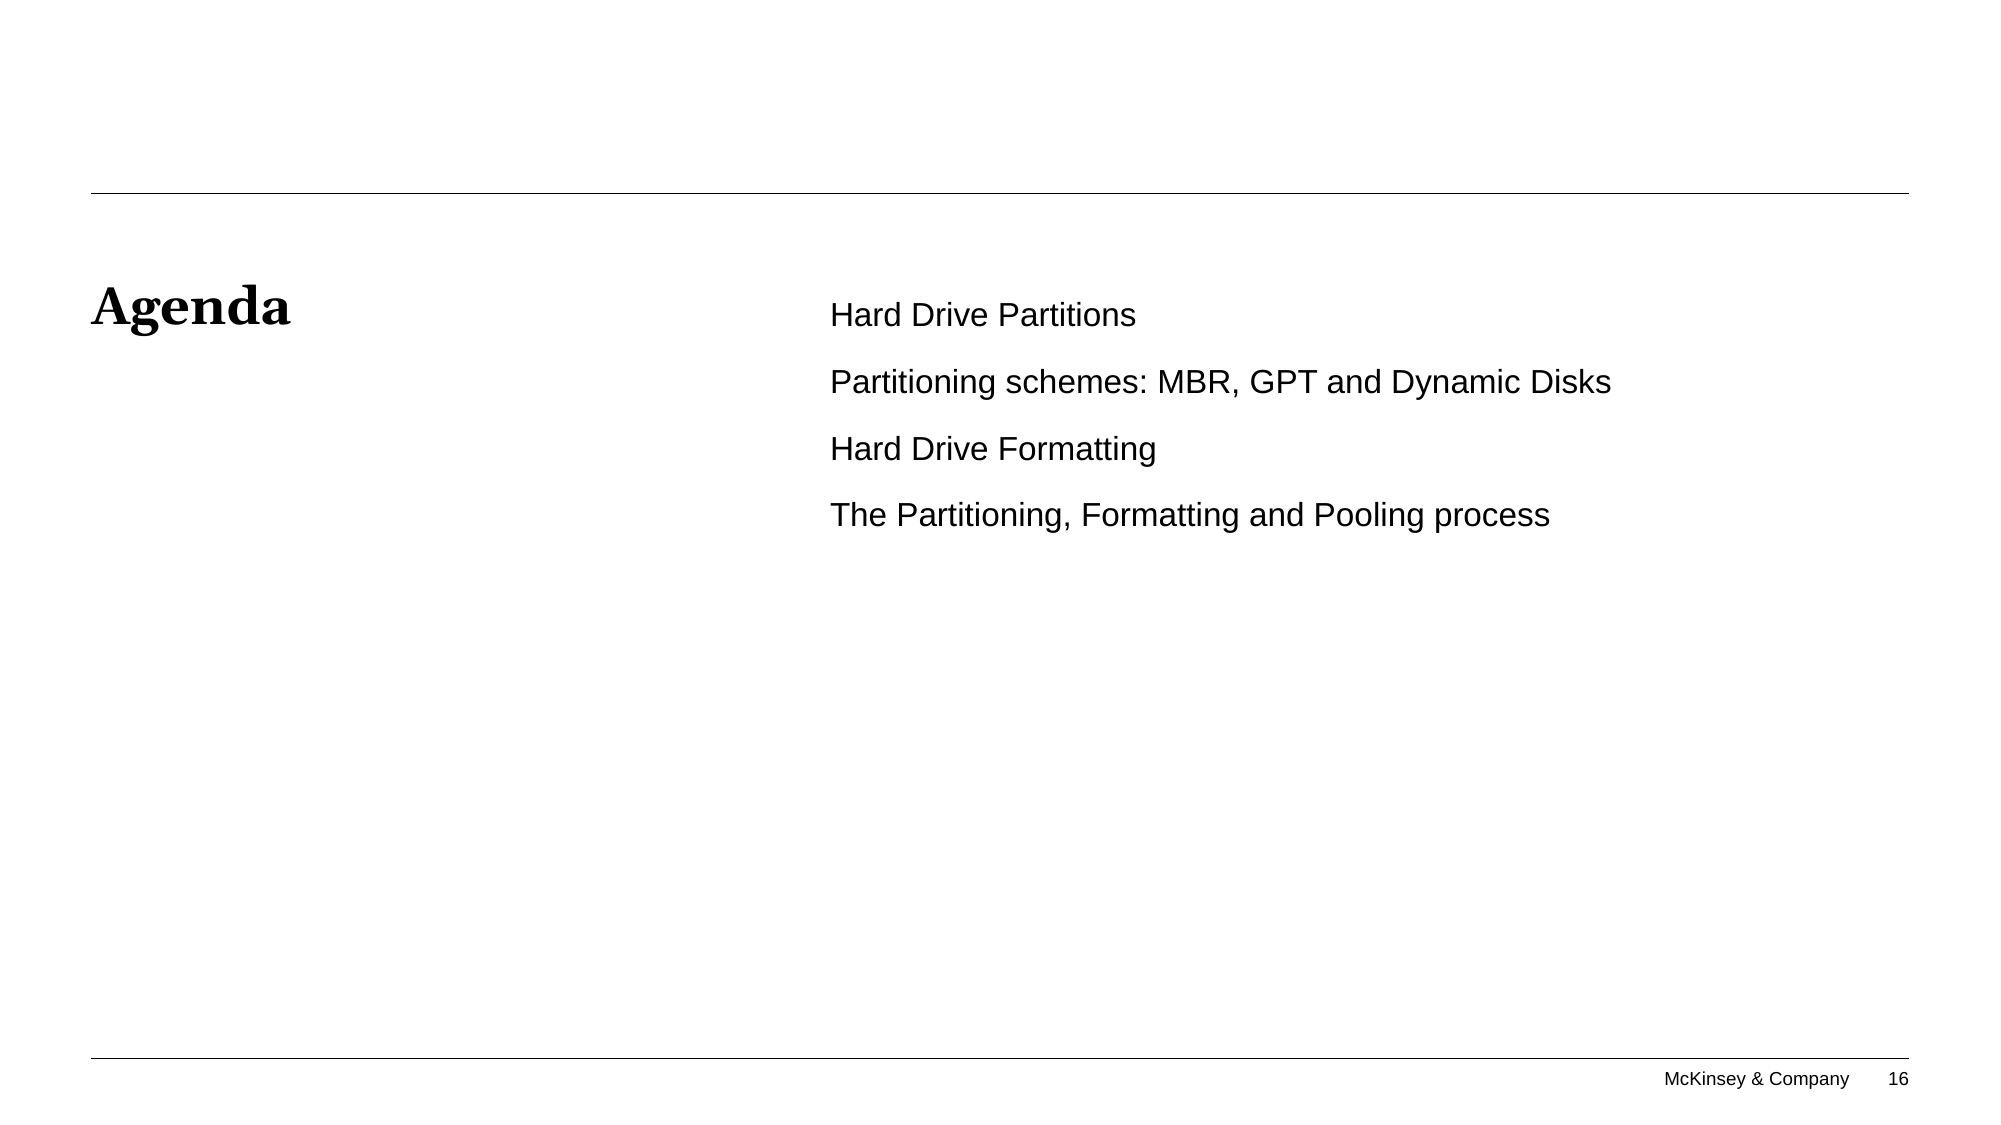

# Agenda
Hard Drive Partitions
Partitioning schemes: MBR, GPT and Dynamic Disks
Hard Drive Formatting
The Partitioning, Formatting and Pooling process